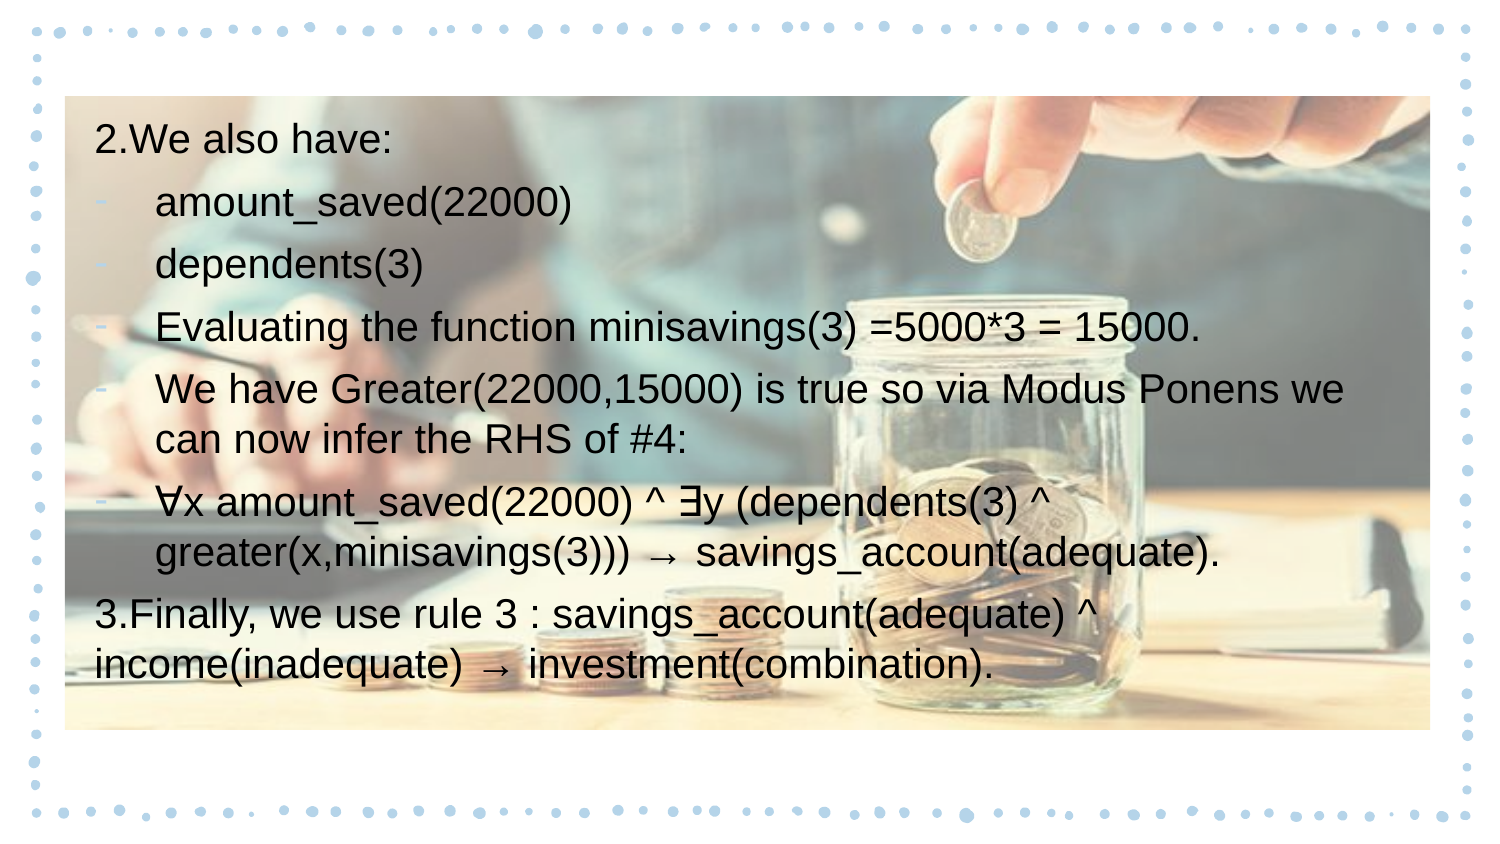

2.We also have:
amount_saved(22000)
dependents(3)
Evaluating the function minisavings(3) =5000*3 = 15000.
We have Greater(22000,15000) is true so via Modus Ponens we can now infer the RHS of #4:
∀x amount_saved(22000) ^ ∃y (dependents(3) ^ greater(x,minisavings(3))) → savings_account(adequate).
3.Finally, we use rule 3 : savings_account(adequate) ^ income(inadequate) → investment(combination).